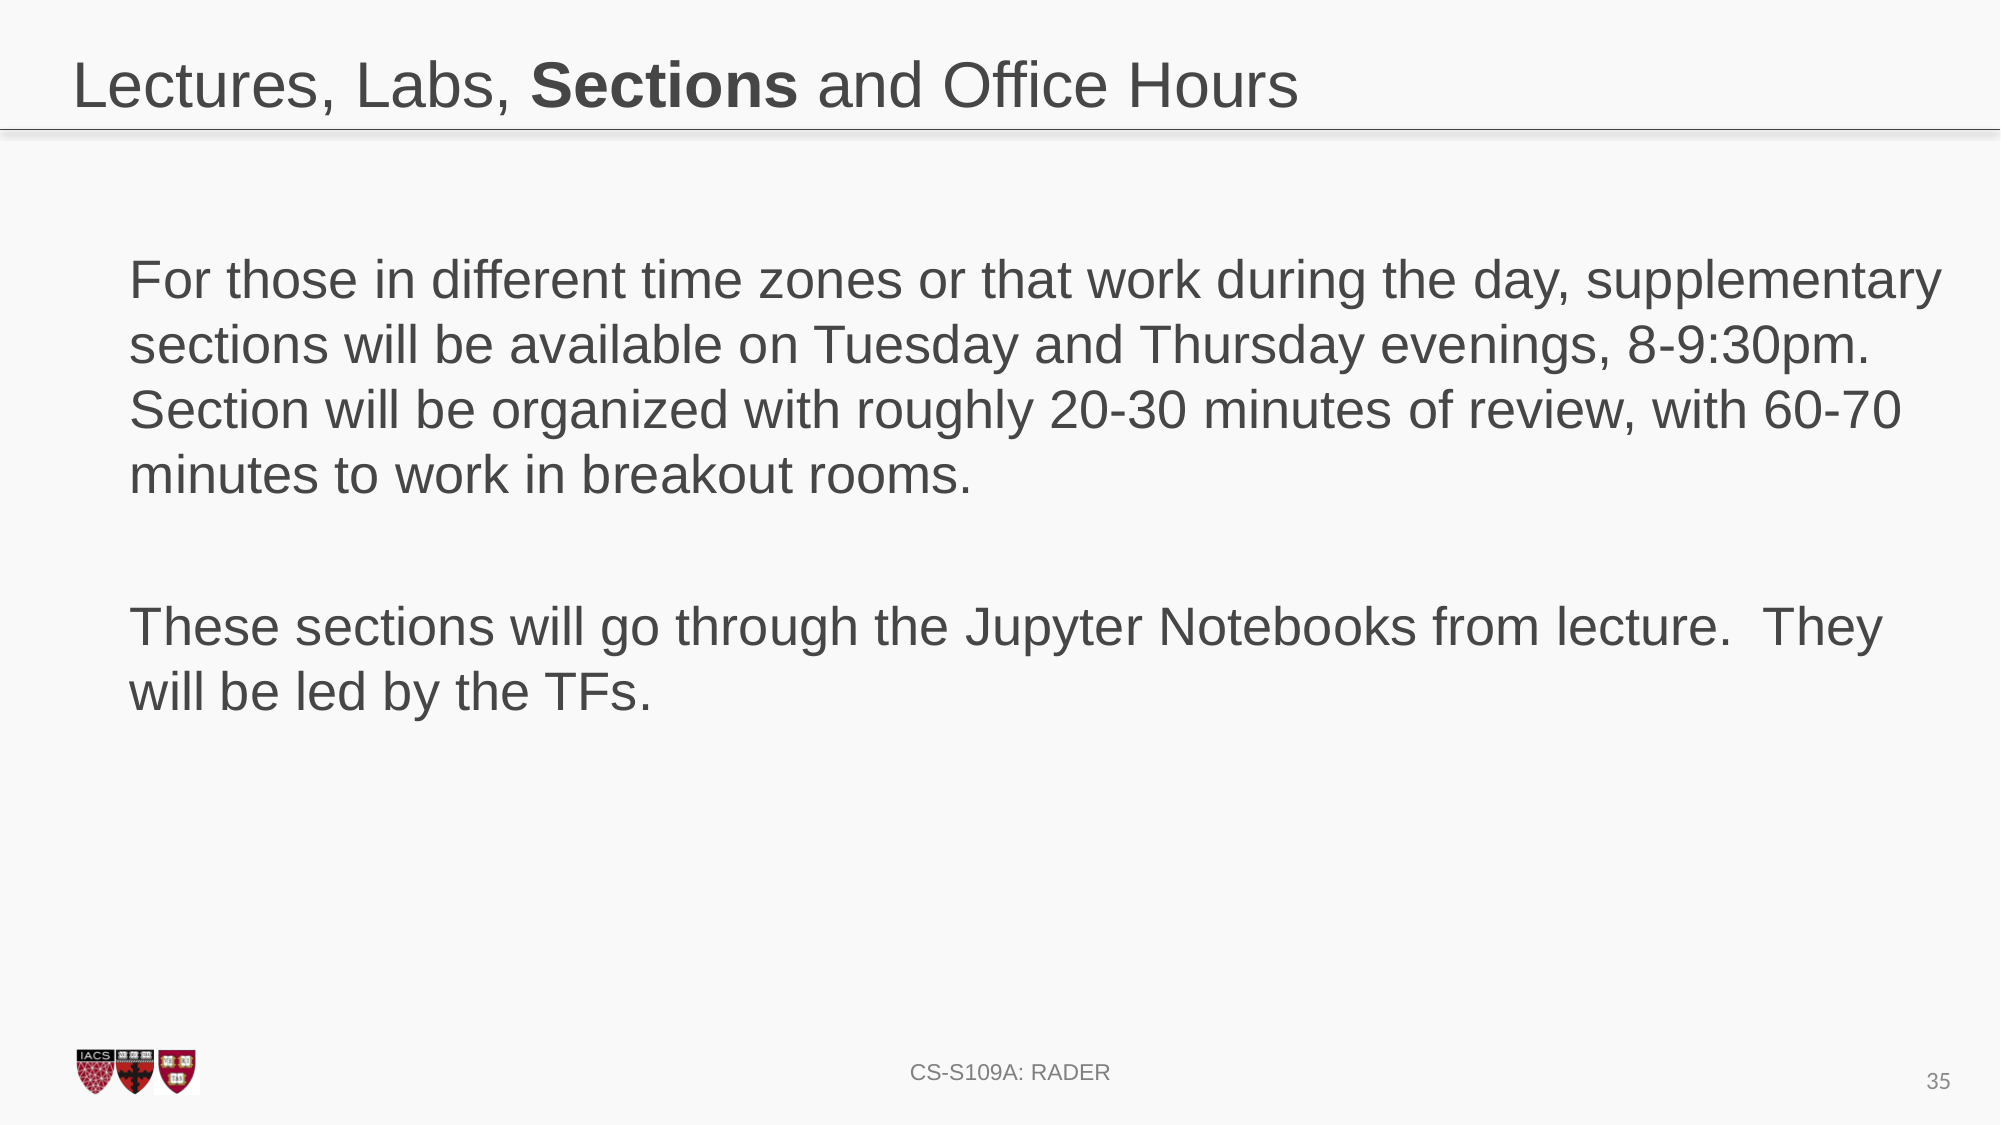

# Lectures, Labs, Sections and Office Hours

For those in different time zones or that work during the day, supplementary sections will be available on Tuesday and Thursday evenings, 8-9:30pm.  Section will be organized with roughly 20-30 minutes of review, with 60-70 minutes to work in breakout rooms.

These sections will go through the Jupyter Notebooks from lecture.  They will be led by the TFs.

35